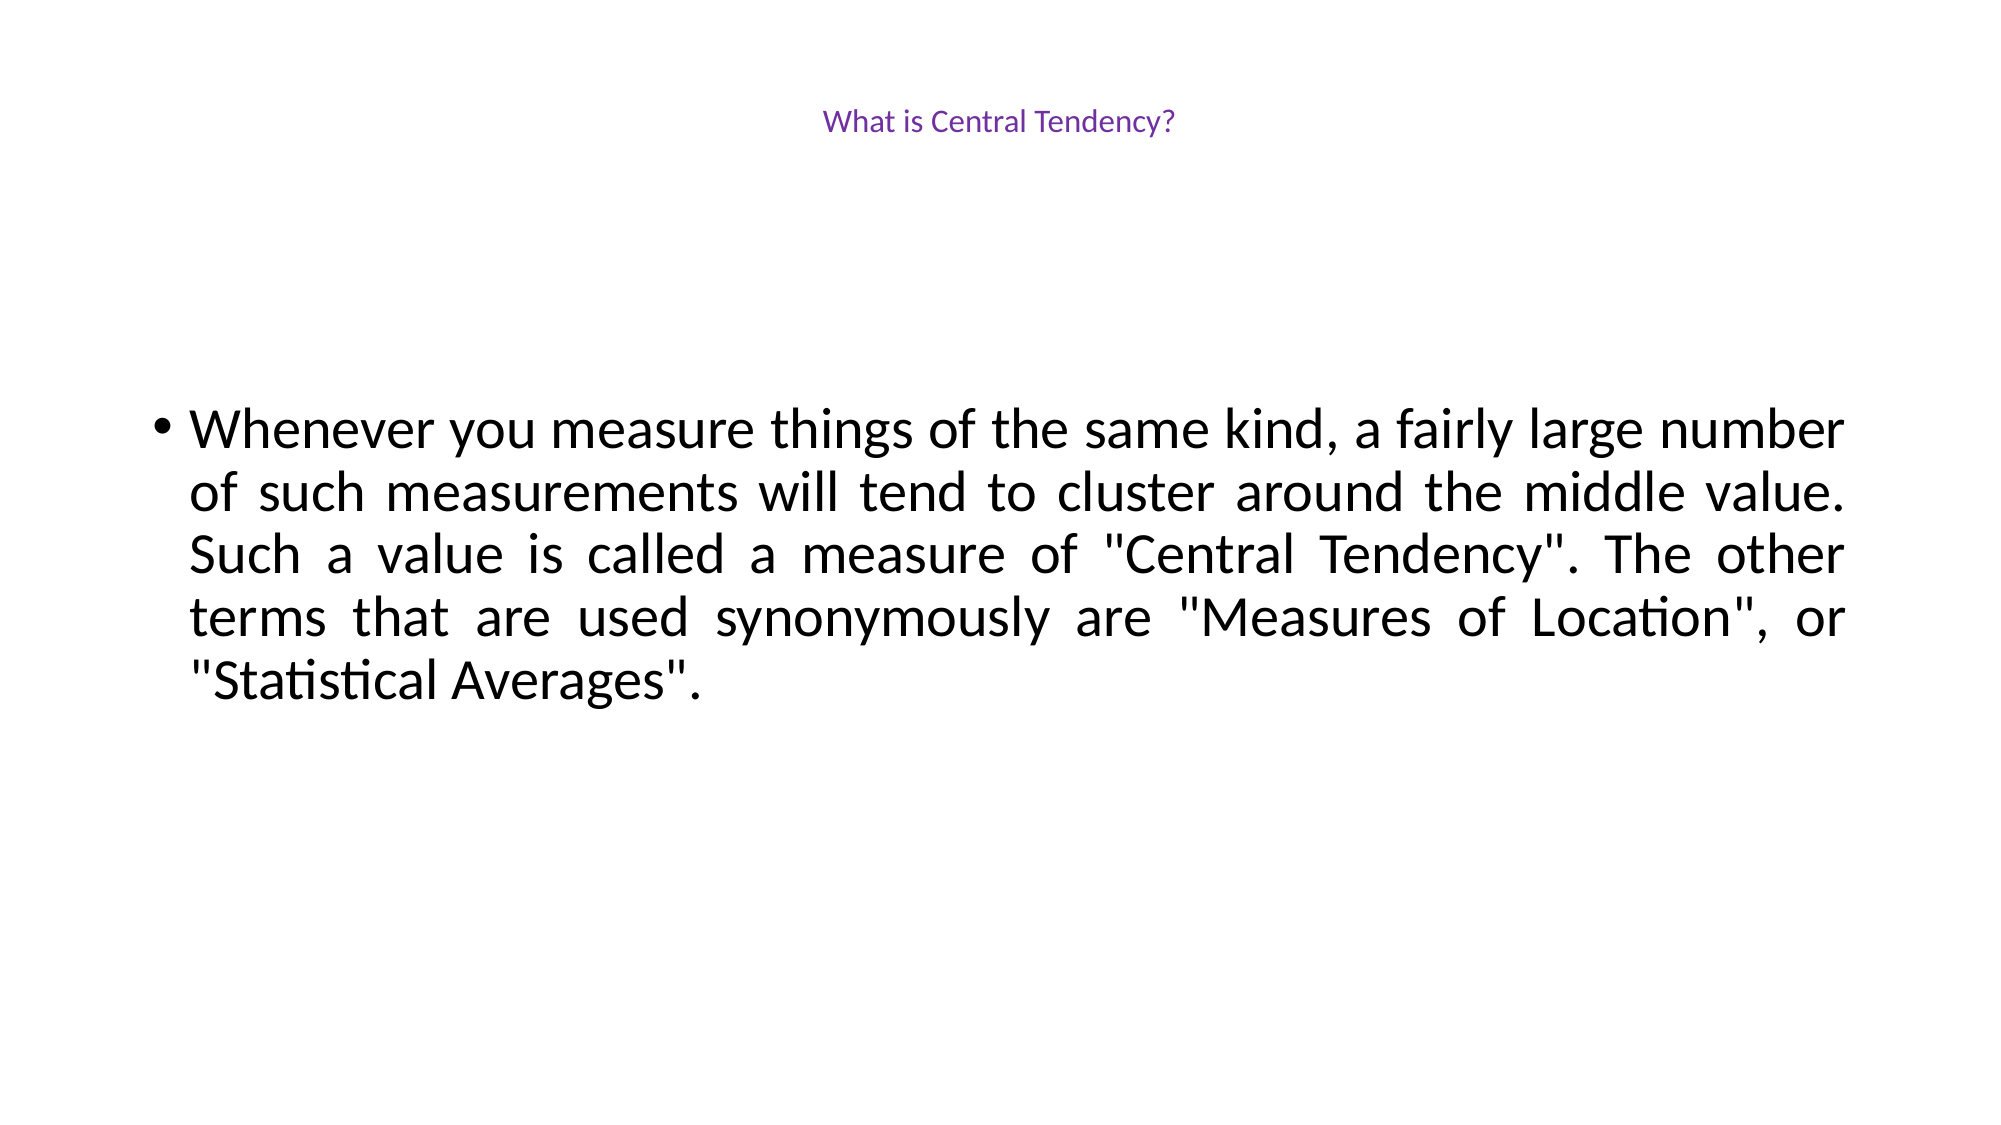

# What is Central Tendency?

Whenever you measure things of the same kind, a fairly large number of such measurements will tend to cluster around the middle value. Such a value is called a measure of "Central Tendency". The other terms that are used synonymously are "Measures of Location", or "Statistical Averages".